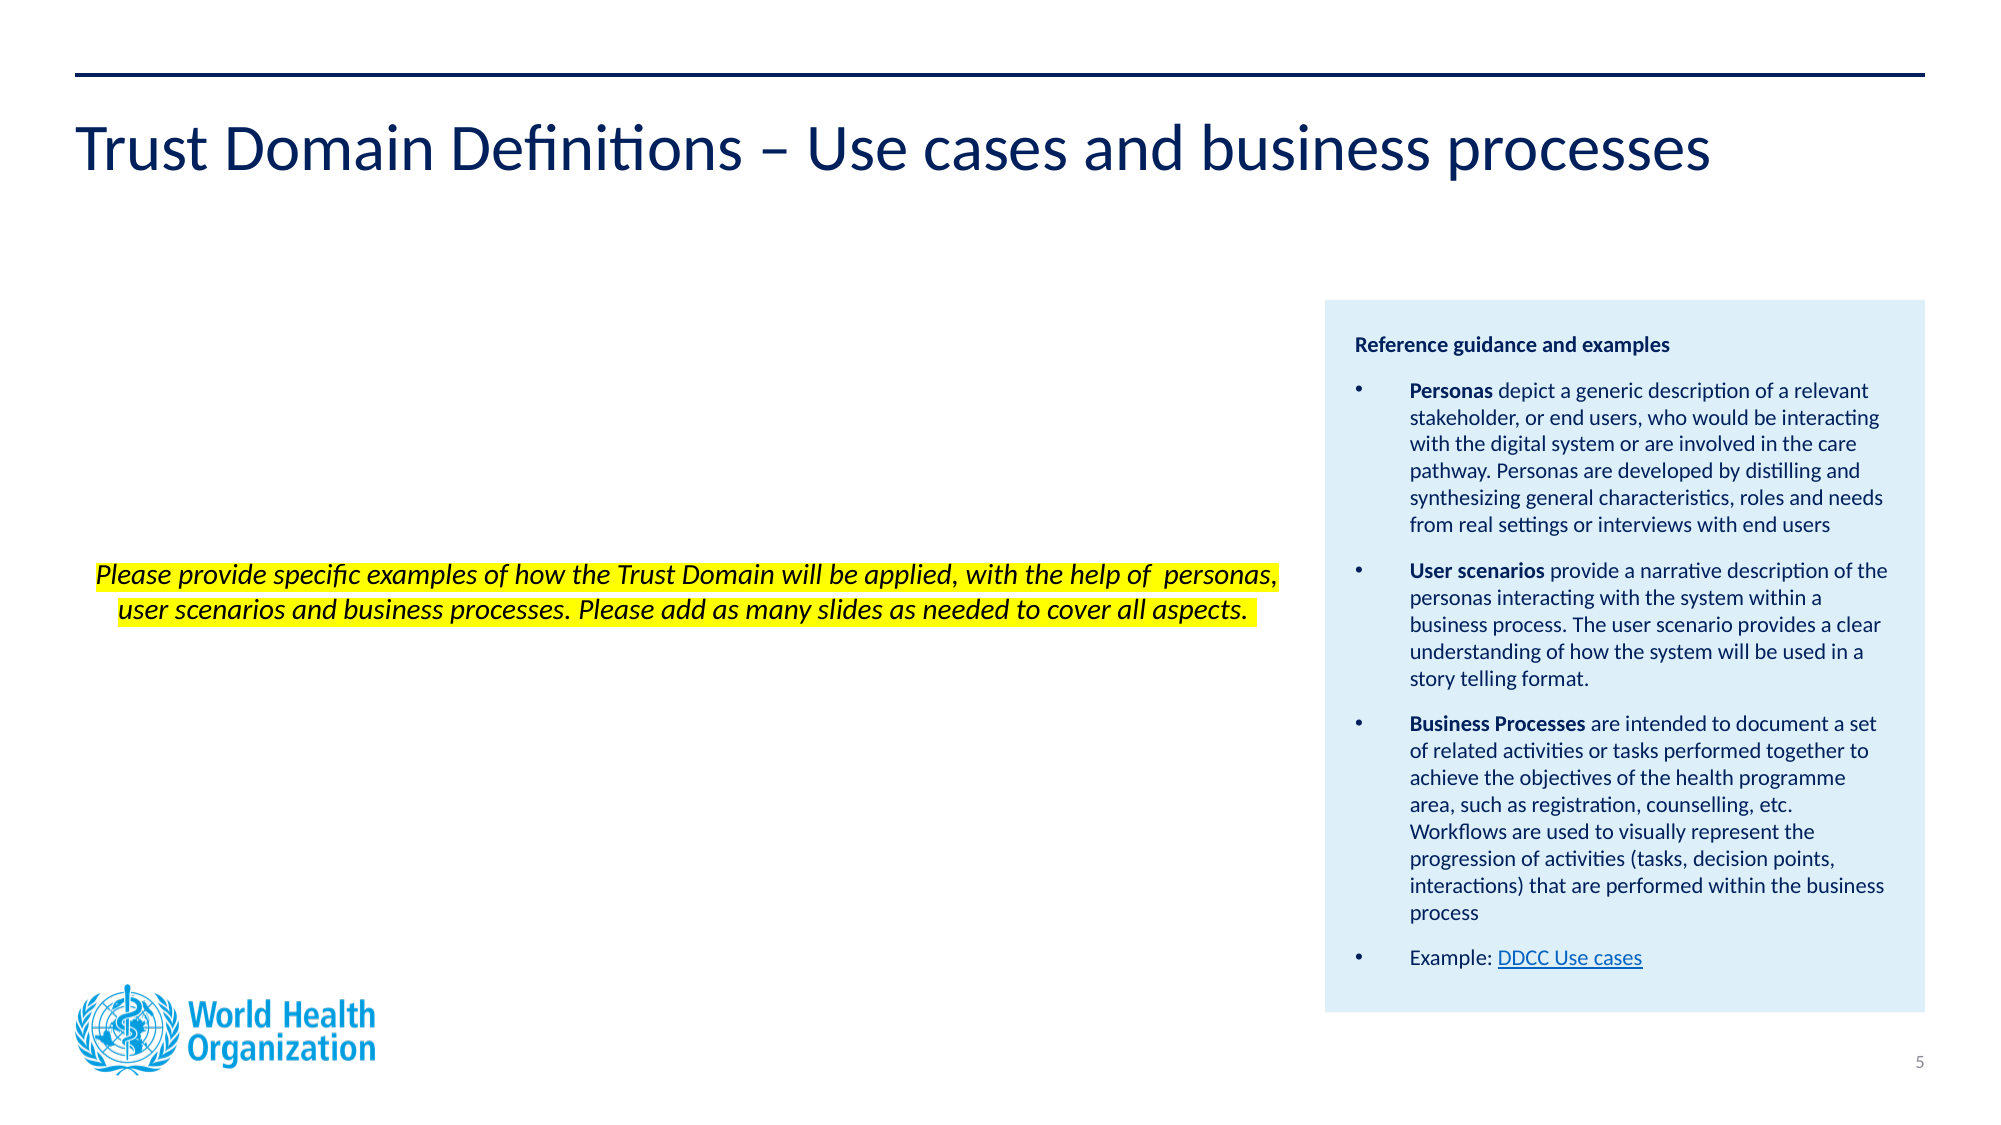

# Trust Domain Definitions – Use cases and business processes
Please provide specific examples of how the Trust Domain will be applied, with the help of  personas, user scenarios and business processes. Please add as many slides as needed to cover all aspects. ​

Reference guidance and examples
Personas depict a generic description of a relevant stakeholder, or end users, who would be interacting with the digital system or are involved in the care pathway. Personas are developed by distilling and synthesizing general characteristics, roles and needs from real settings or interviews with end users​
User scenarios provide a narrative description of the personas interacting with the system within a business process. The user scenario provides a clear understanding of how the system will be used in a story telling format.​
Business Processes are intended to document a set of related activities or tasks performed together to achieve the objectives of the health programme area, such as registration, counselling, etc. Workflows are used to visually represent the progression of activities (tasks, decision points, interactions) that are performed within the business process ​
Example: DDCC Use cases​

5